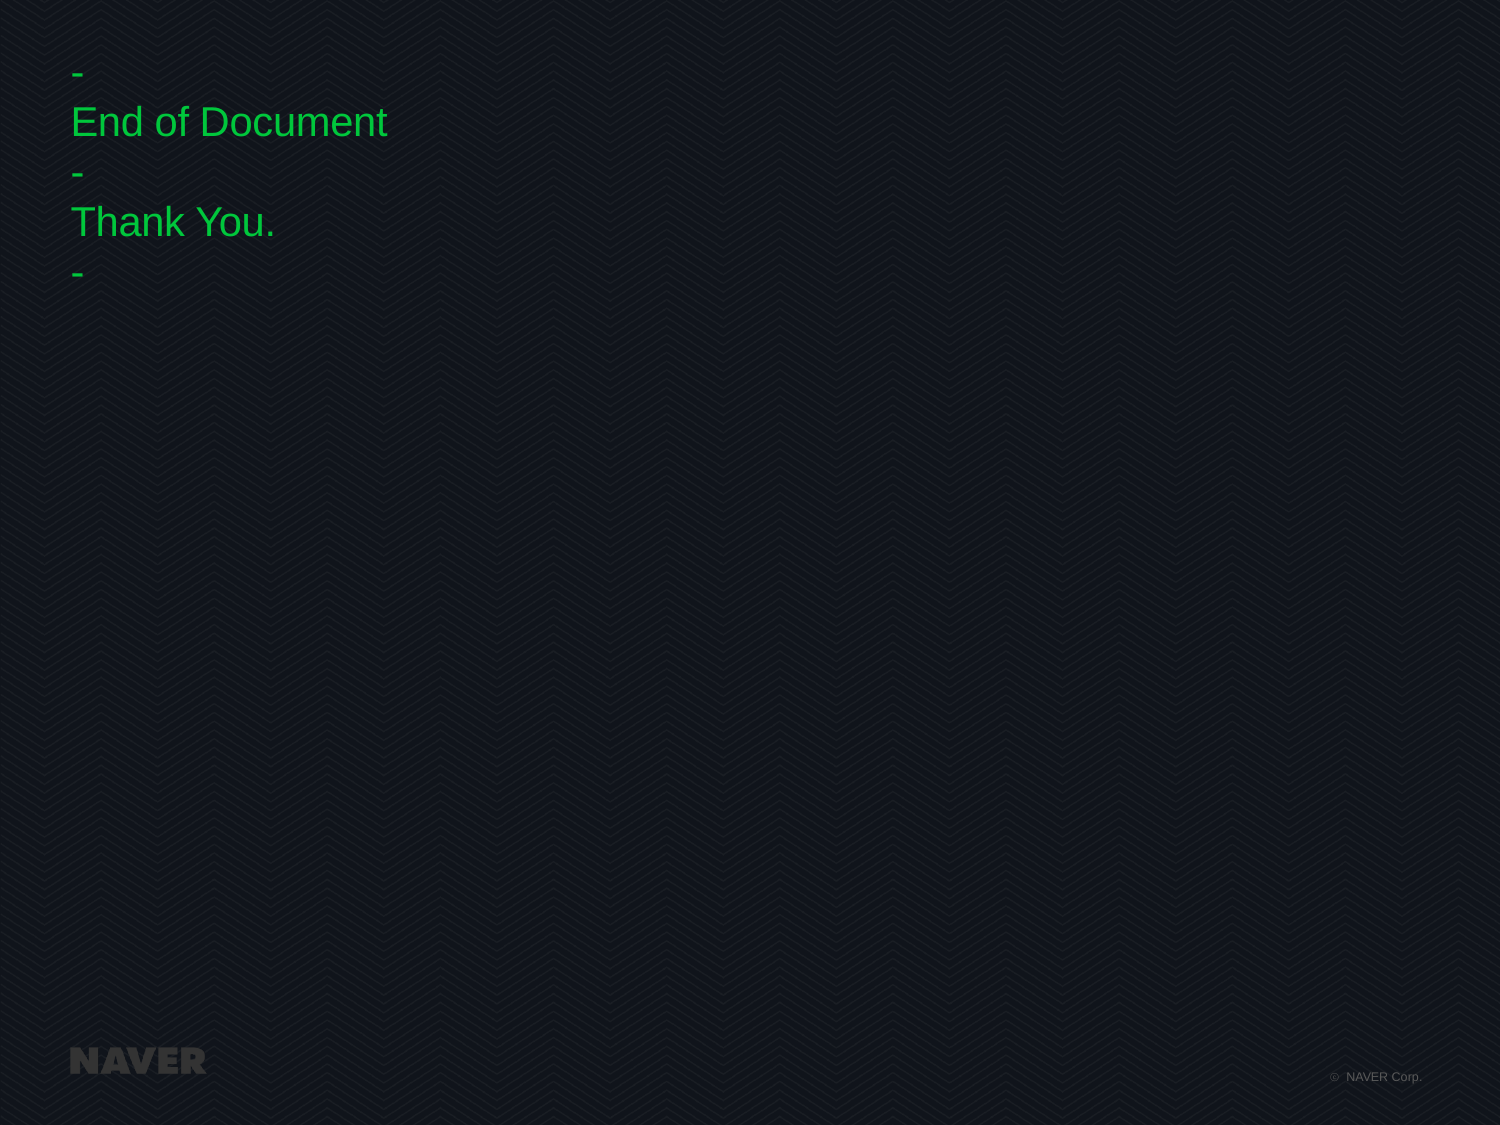

# - End of Document - Thank You. -